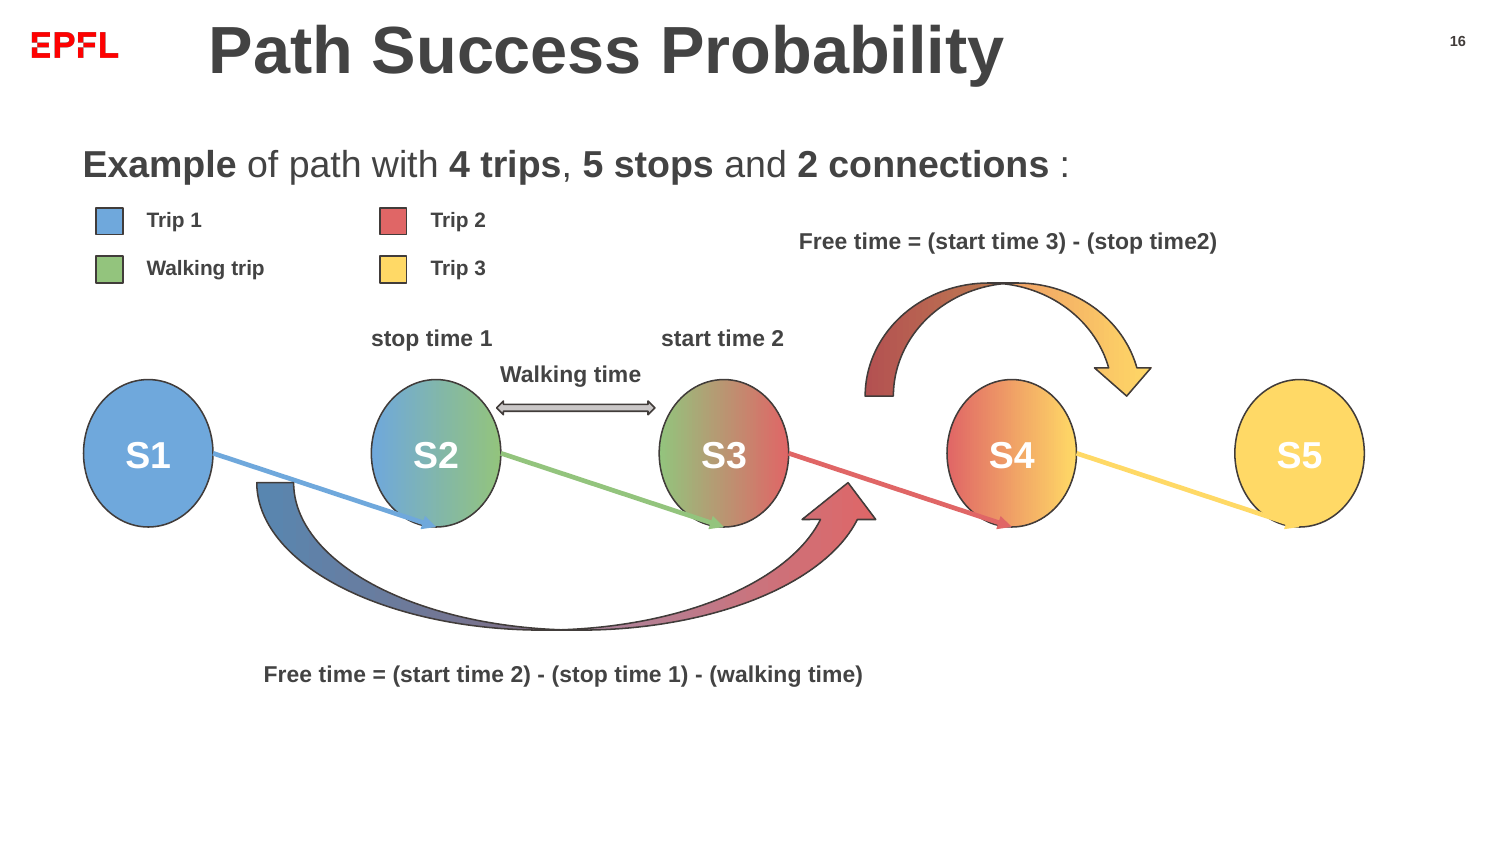

# Path Success Probability
16
Example of path with 4 trips, 5 stops and 2 connections :
Trip 1
Trip 2

Free time = (start time 3) - (stop time2)
Walking trip
Trip 3

start time 2
stop time 1
Walking time
S1
S2
S3
S4
S5

Free time = (start time 2) - (stop time 1) - (walking time)